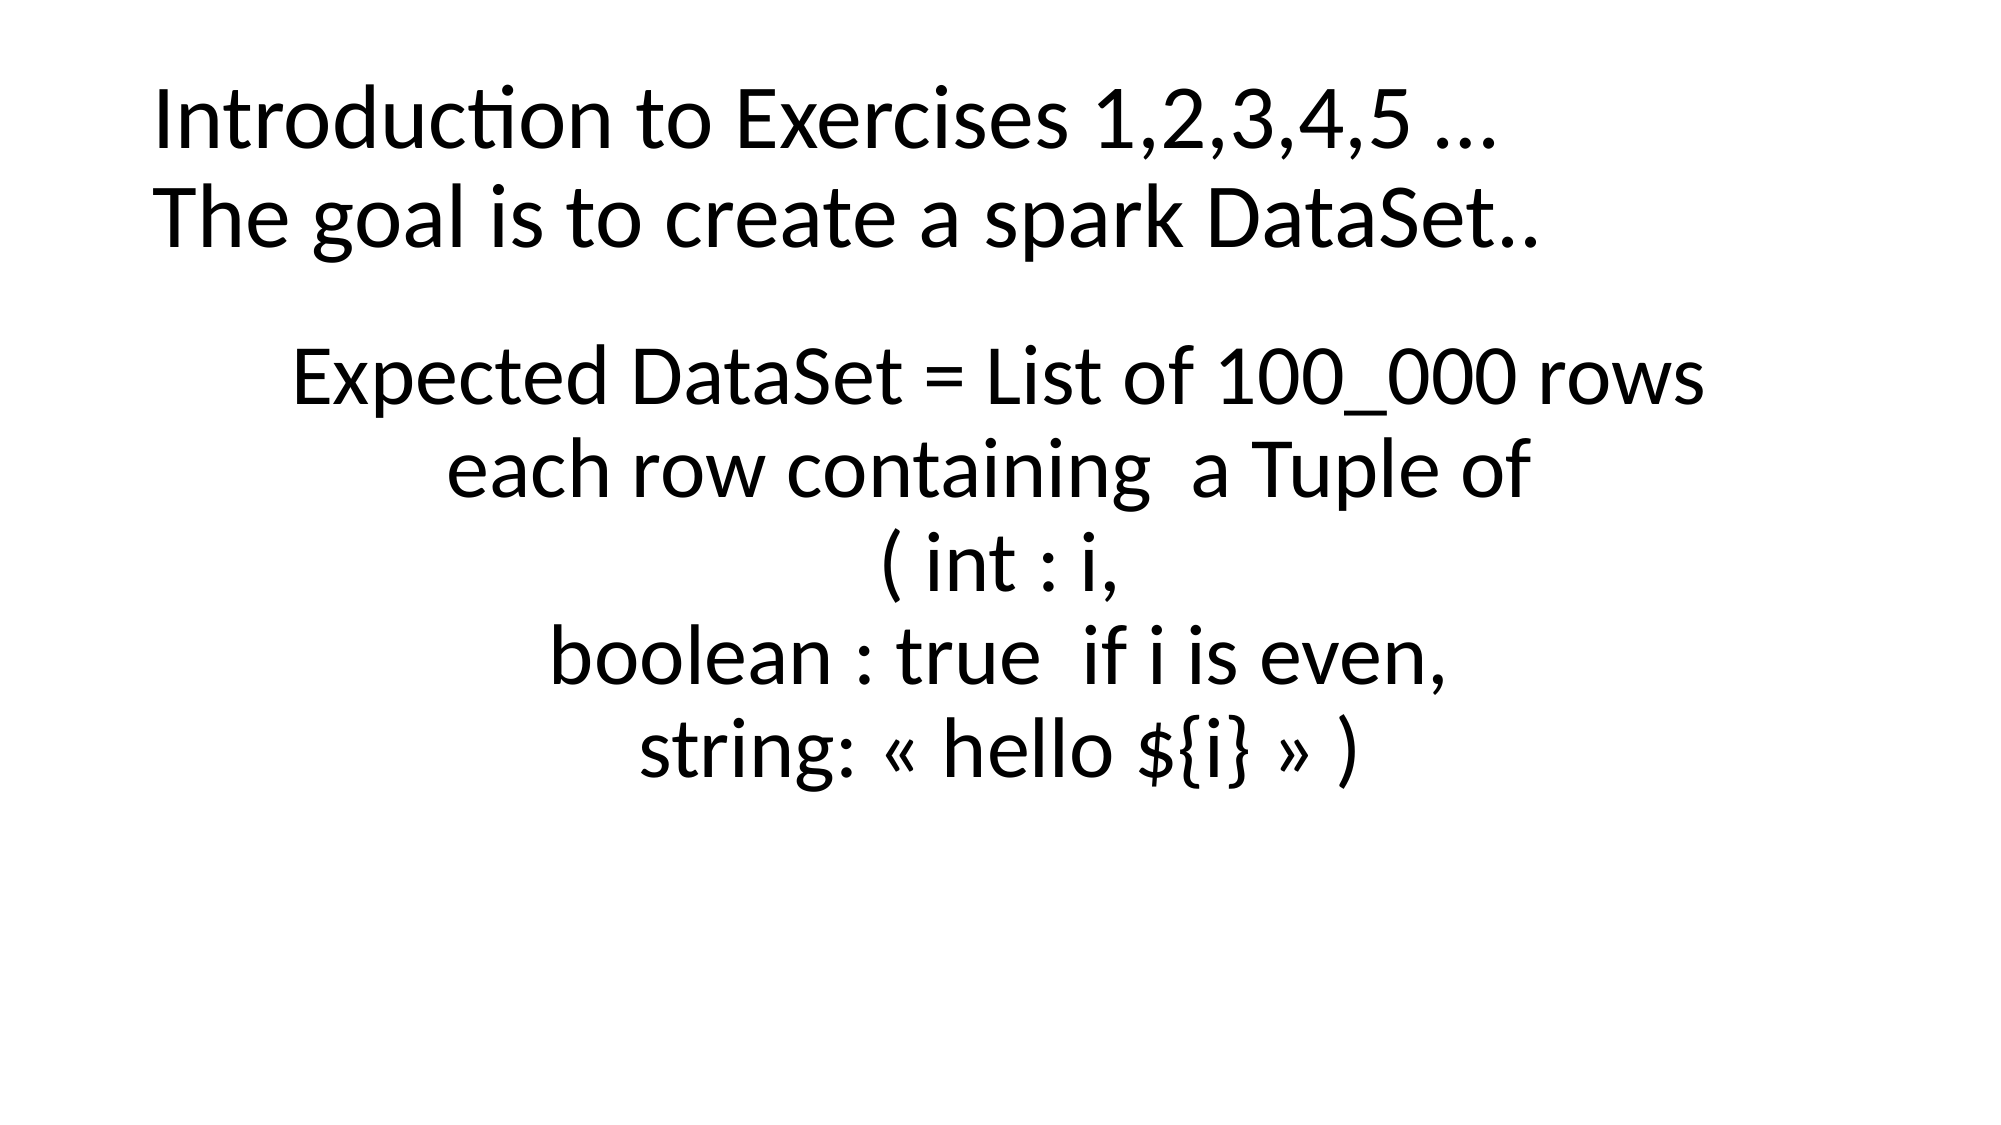

# Introduction to Exercises 1,2,3,4,5 … The goal is to create a spark DataSet..
Expected DataSet = List of 100_000 rows
each row containing  a Tuple of
( int : i,
boolean : true  if i is even,
string: « hello ${i} » )